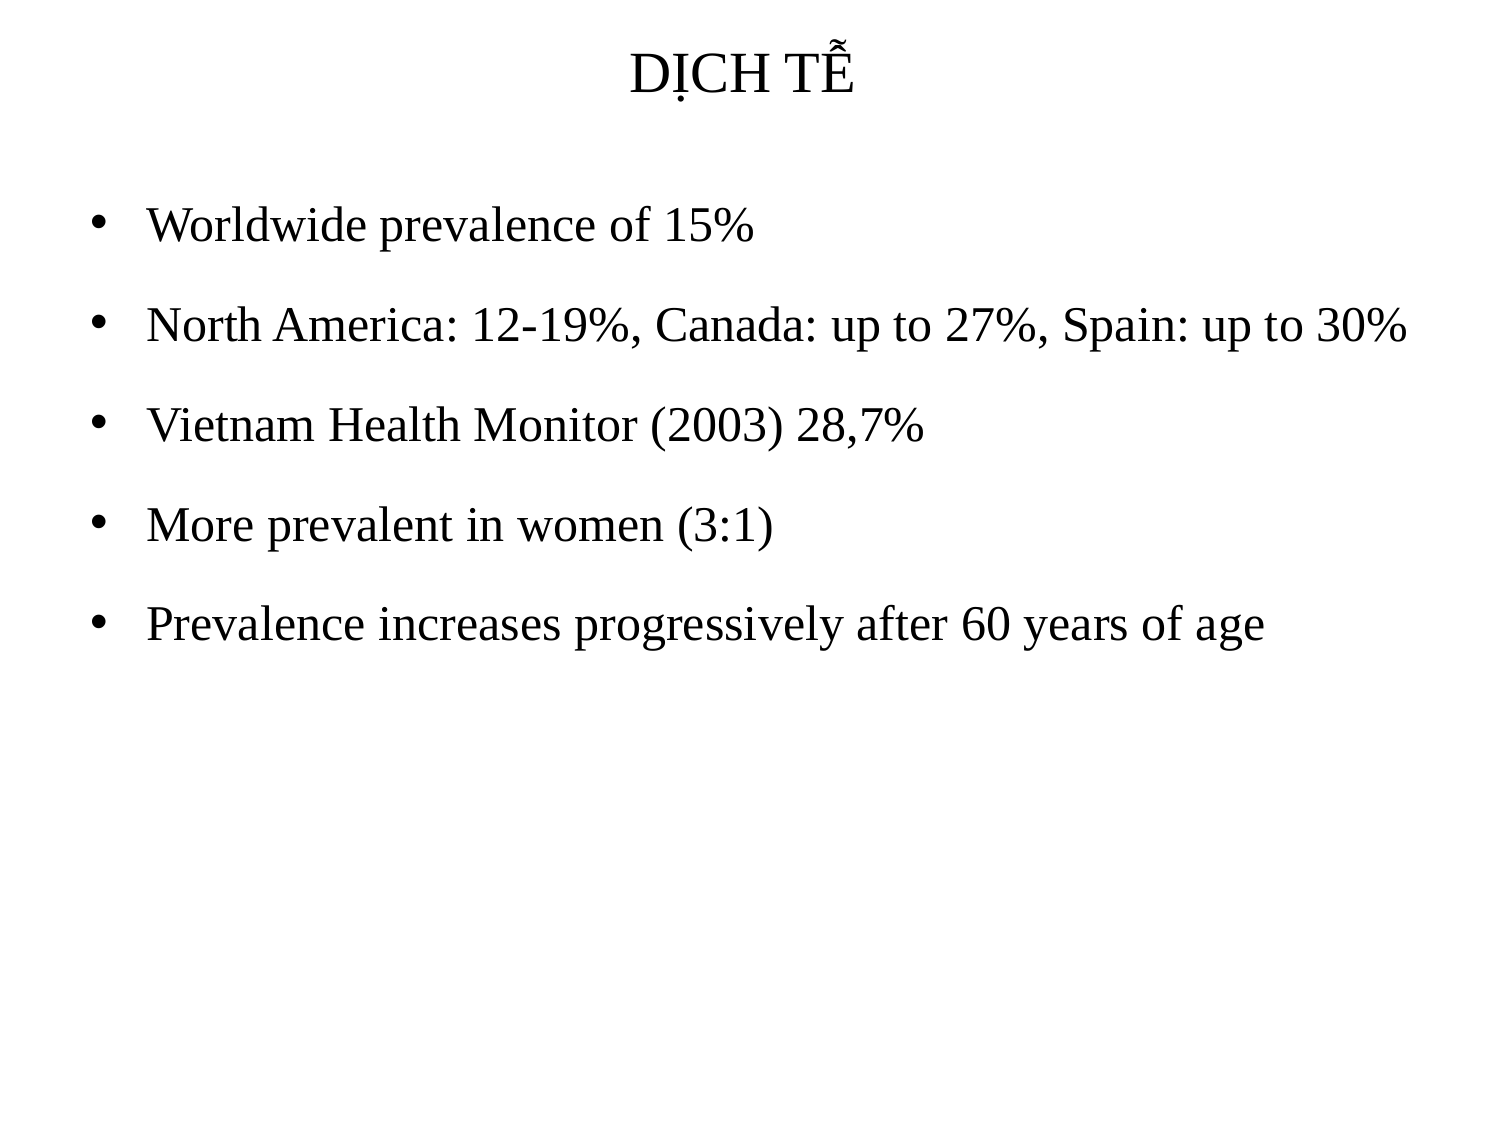

# DỊCH TỄ
Worldwide prevalence of 15%
North America: 12-19%, Canada: up to 27%, Spain: up to 30%
Vietnam Health Monitor (2003) 28,7%
More prevalent in women (3:1)
Prevalence increases progressively after 60 years of age